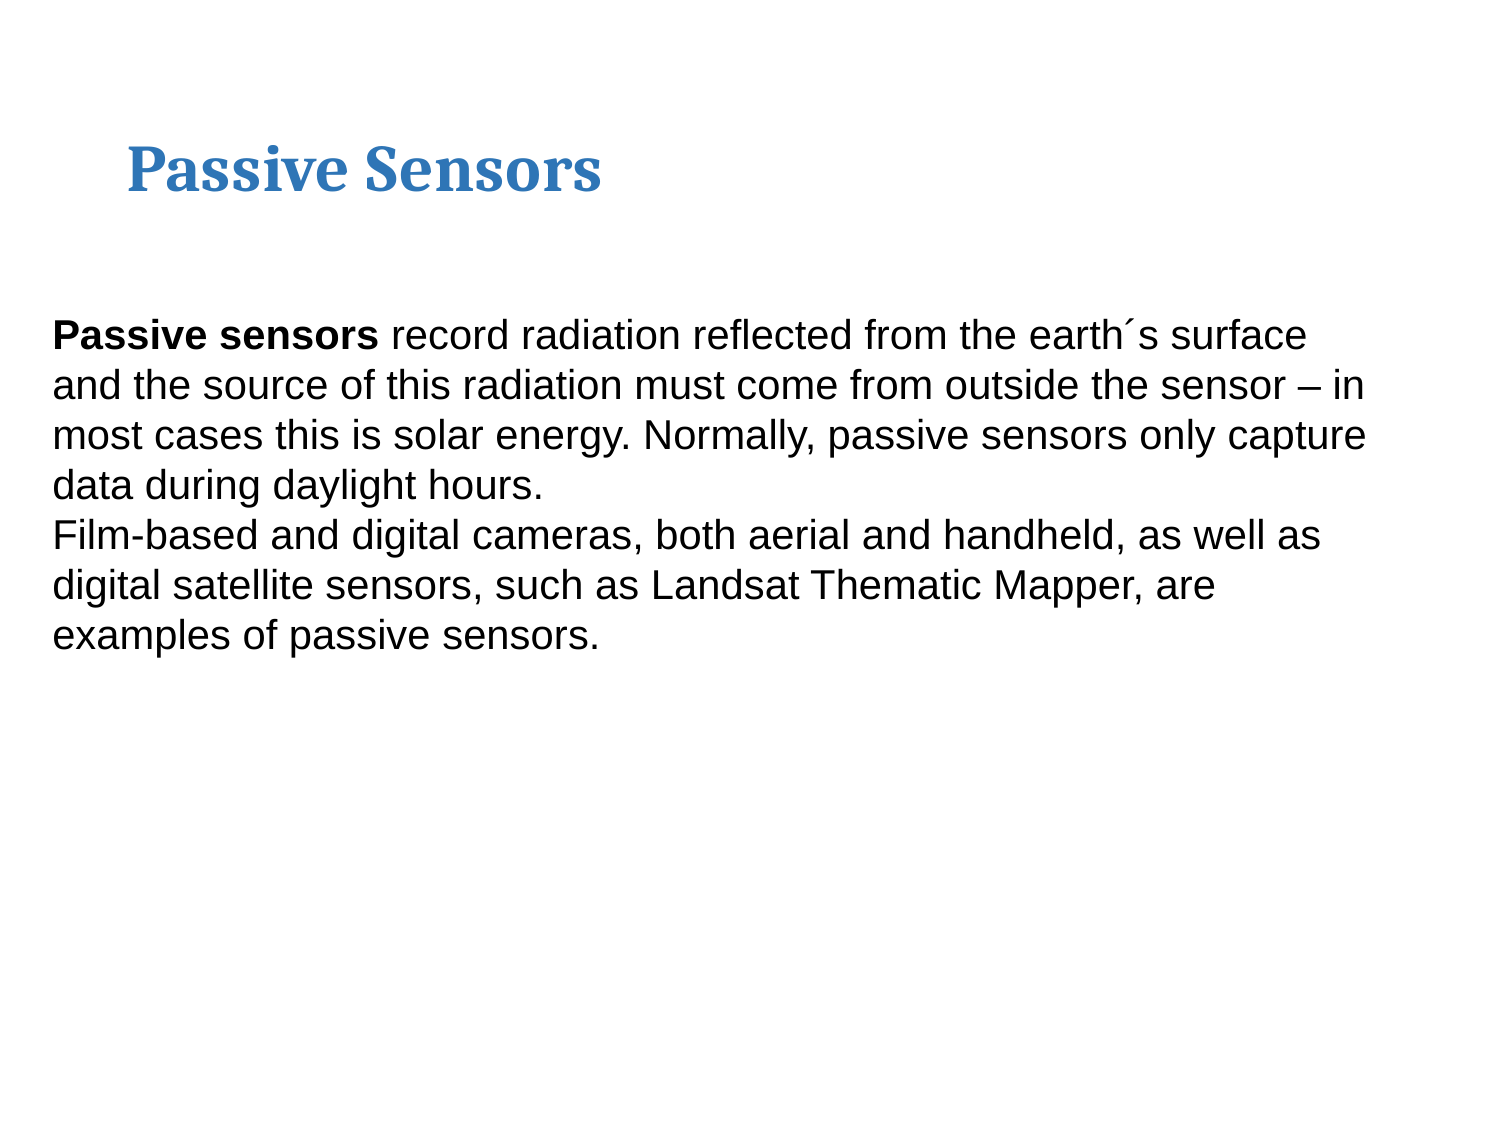

Passive Sensors
Passive sensors record radiation reflected from the earth´s surface and the source of this radiation must come from outside the sensor – in most cases this is solar energy. Normally, passive sensors only capture data during daylight hours.
Film-based and digital cameras, both aerial and handheld, as well as digital satellite sensors, such as Landsat Thematic Mapper, are examples of passive sensors.